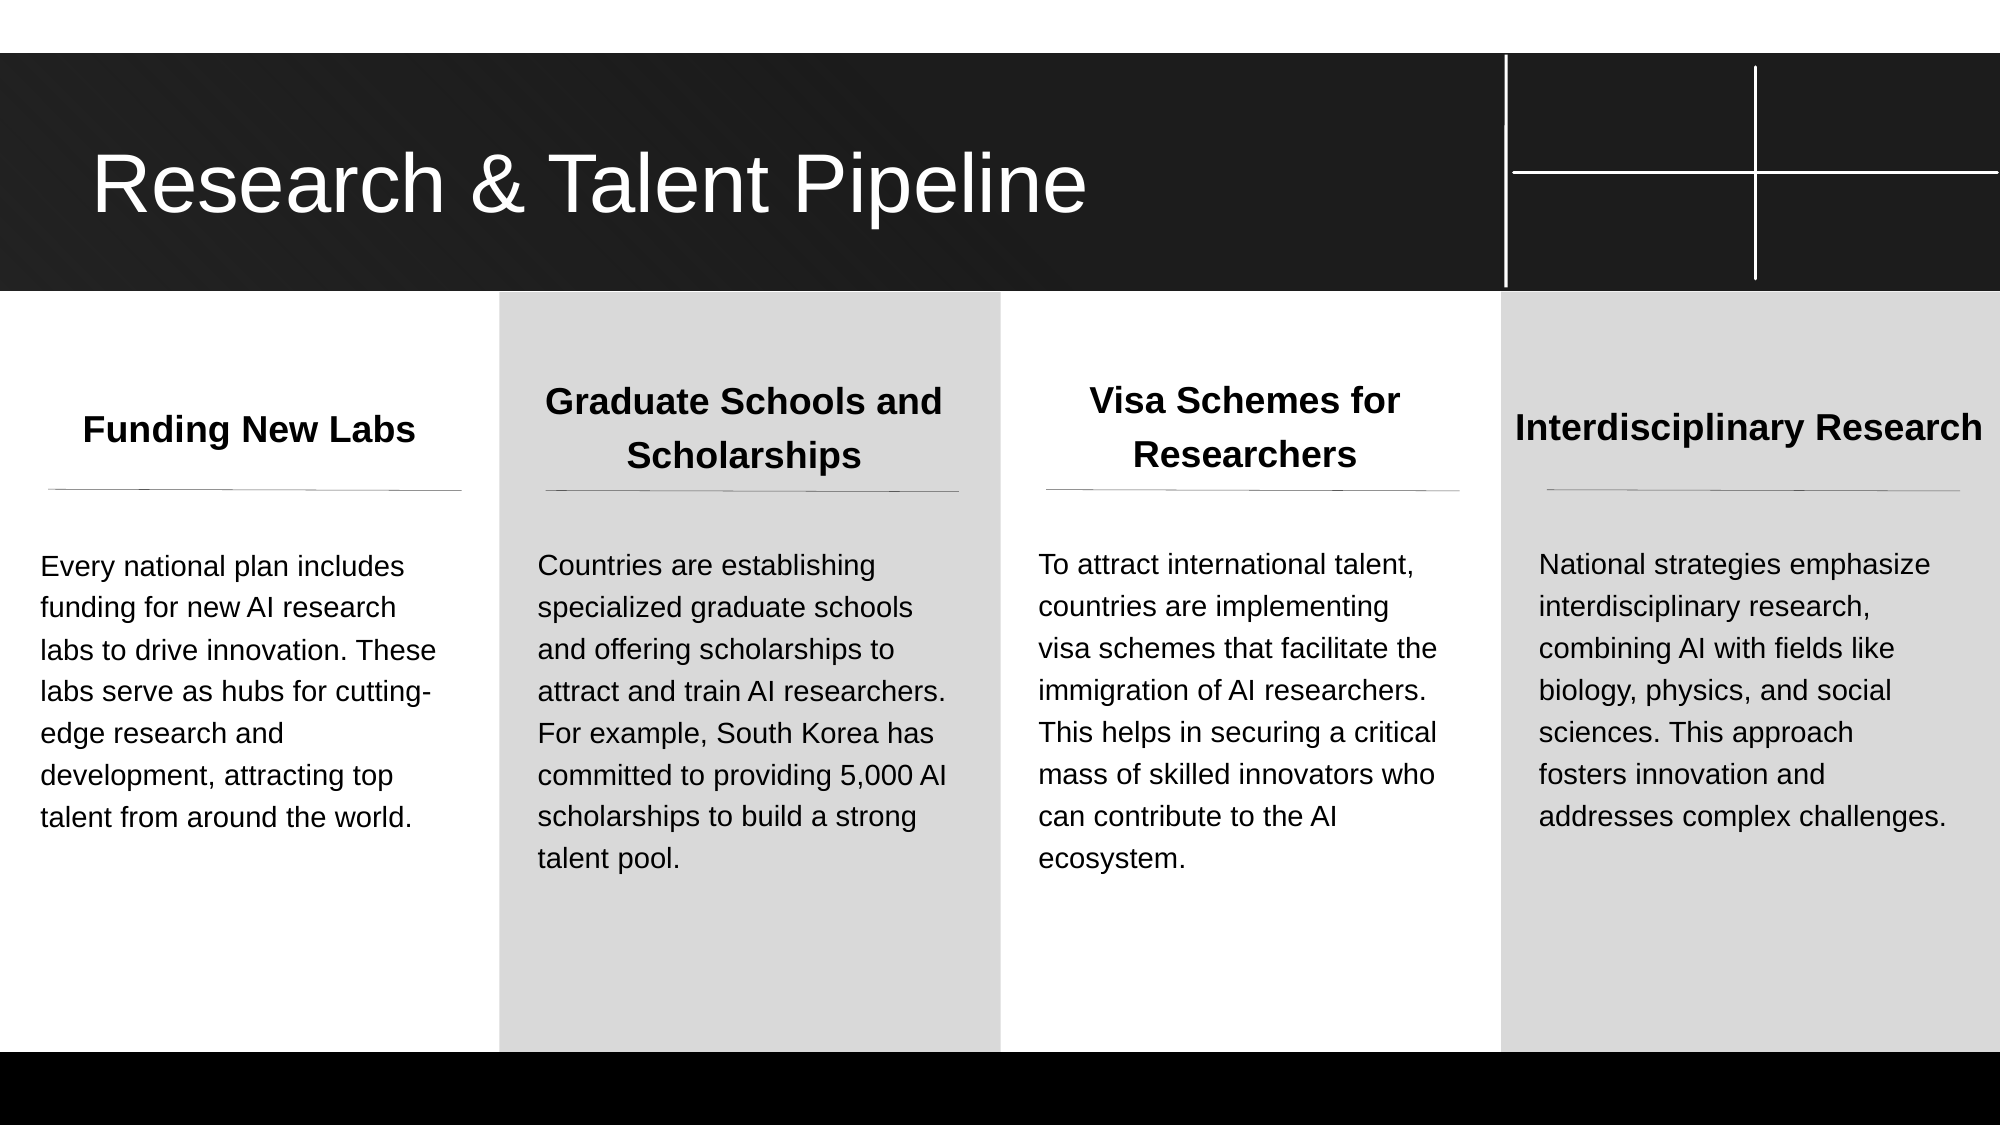

Research & Talent Pipeline

Visa Schemes for Researchers
Interdisciplinary Research
Graduate Schools and Scholarships
Funding New Labs

To attract international talent, countries are implementing visa schemes that facilitate the immigration of AI researchers. This helps in securing a critical mass of skilled innovators who can contribute to the AI ecosystem.
National strategies emphasize interdisciplinary research, combining AI with fields like biology, physics, and social sciences. This approach fosters innovation and addresses complex challenges.
Countries are establishing specialized graduate schools and offering scholarships to attract and train AI researchers. For example, South Korea has committed to providing 5,000 AI scholarships to build a strong talent pool.
Every national plan includes funding for new AI research labs to drive innovation. These labs serve as hubs for cutting-edge research and development, attracting top talent from around the world.